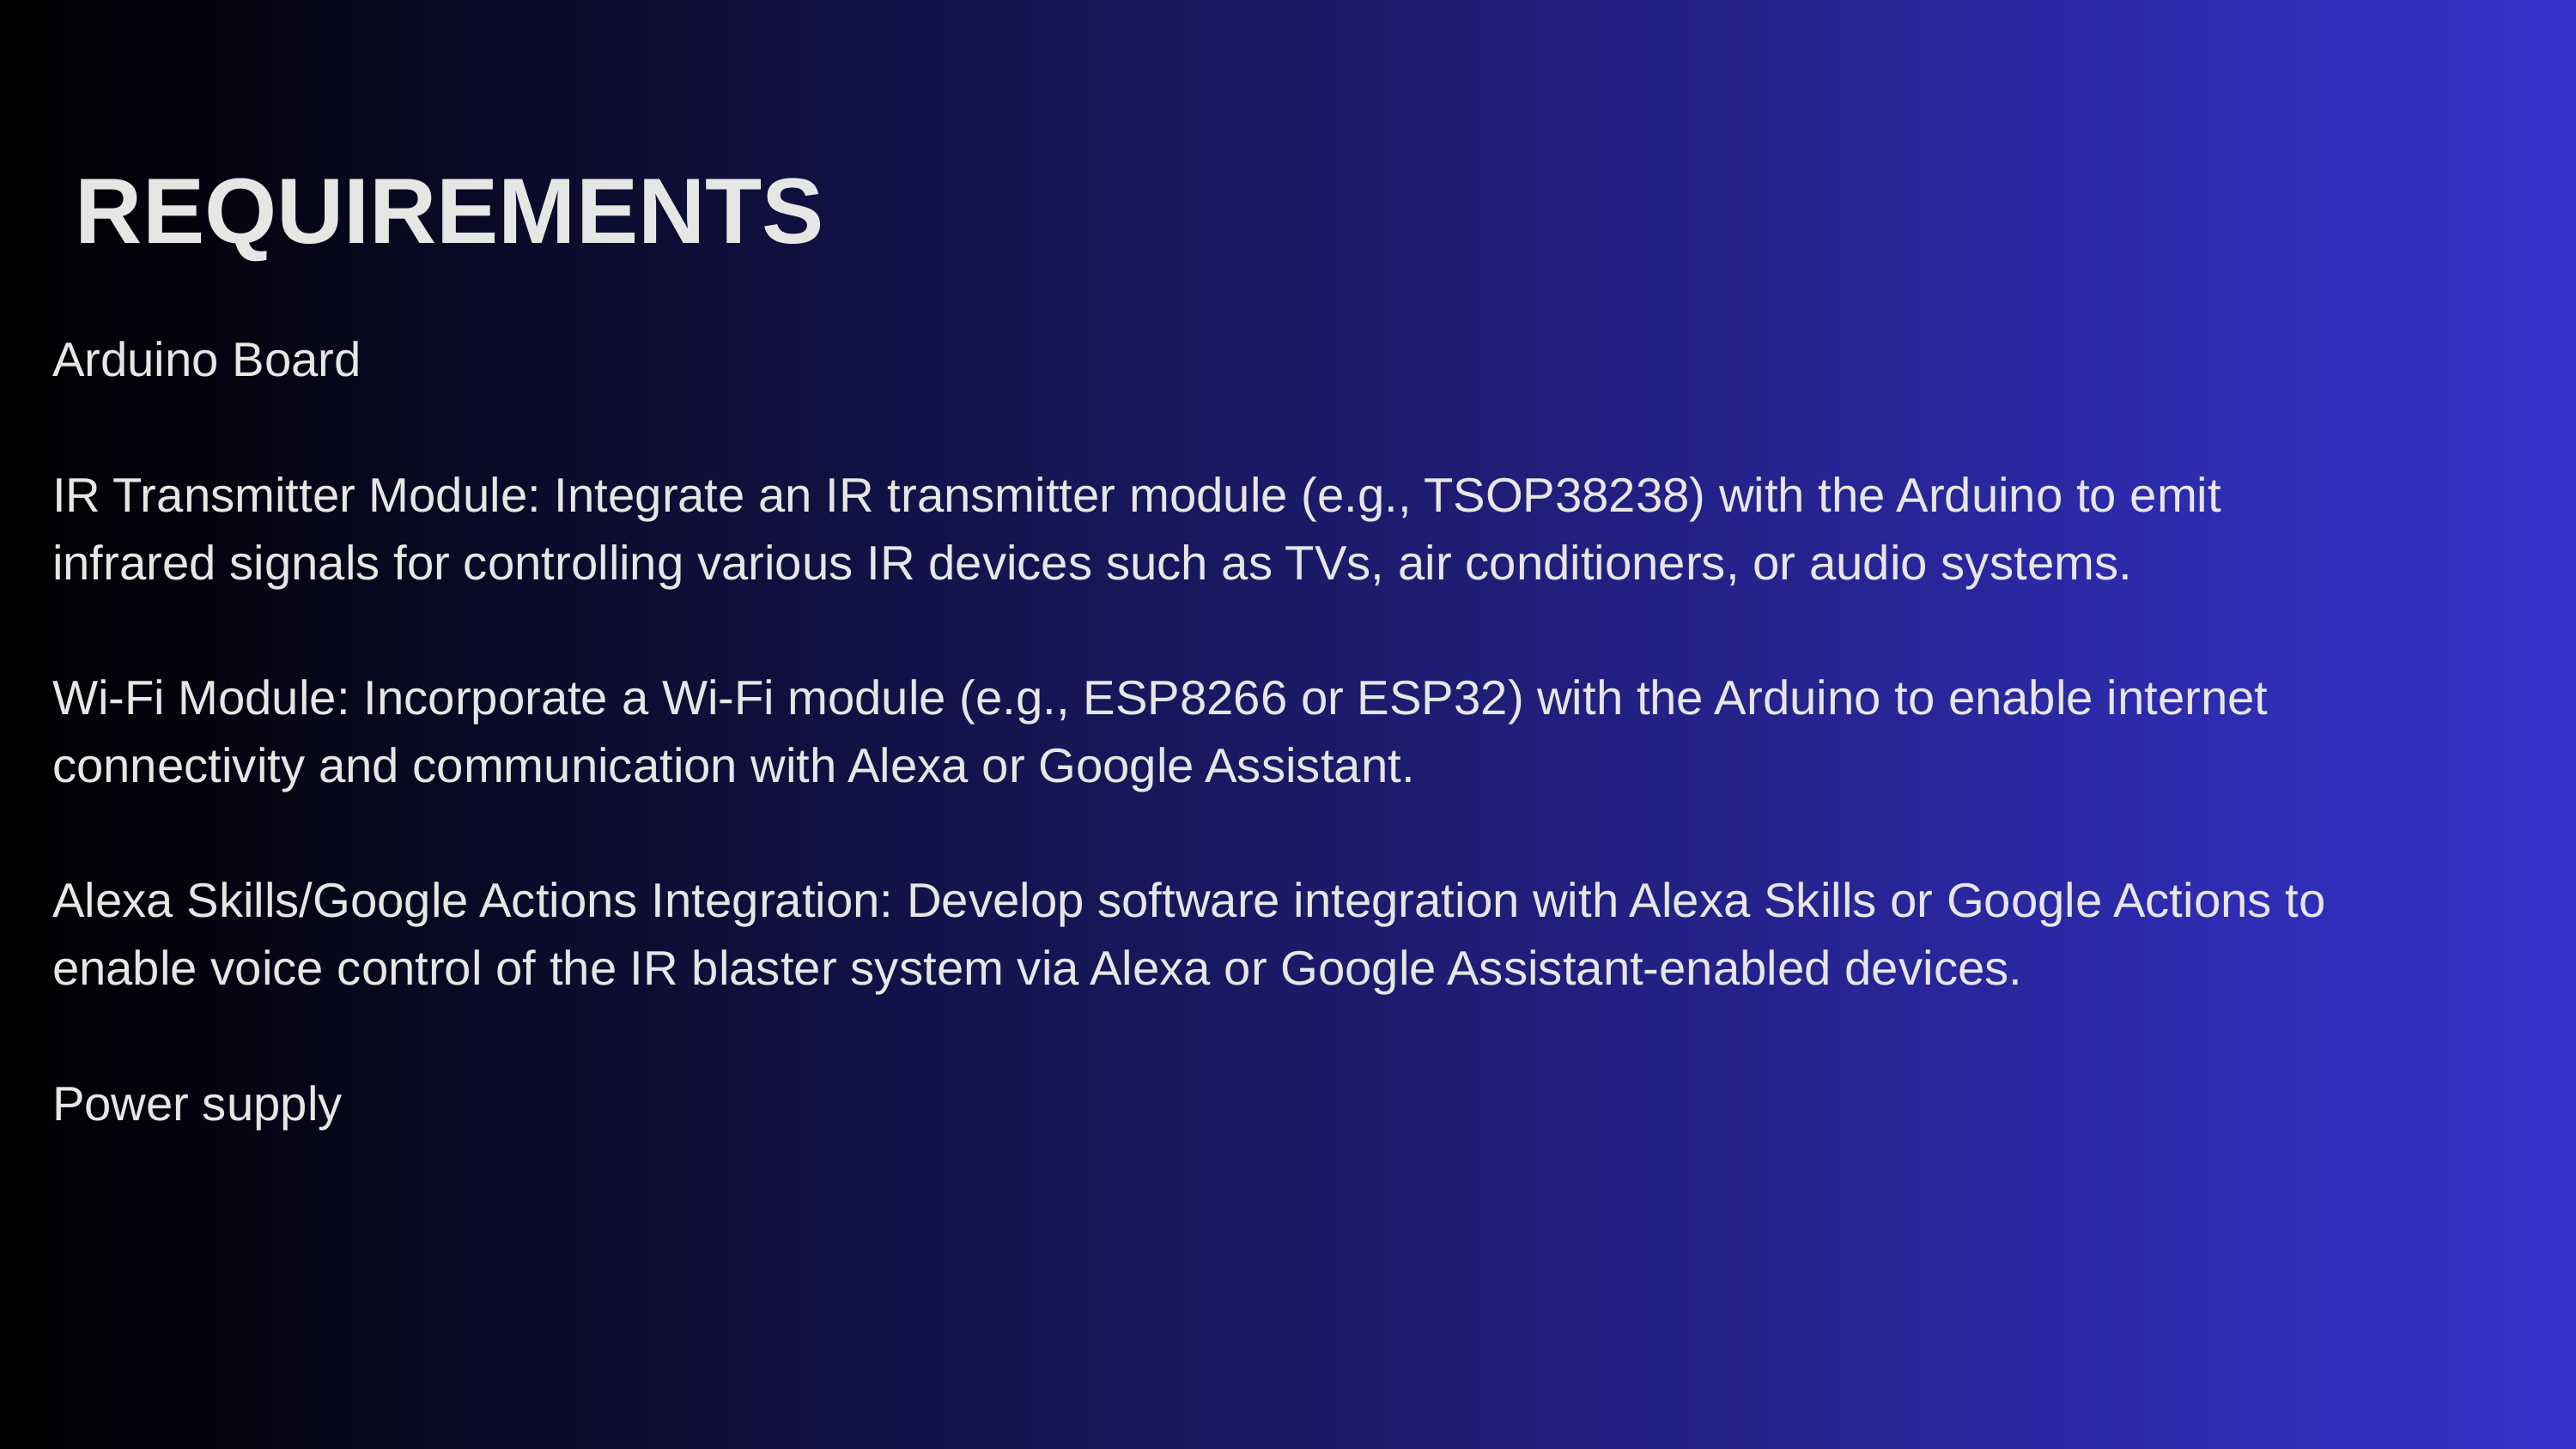

REQUIREMENTS
Arduino Board

IR Transmitter Module: Integrate an IR transmitter module (e.g., TSOP38238) with the Arduino to emit infrared signals for controlling various IR devices such as TVs, air conditioners, or audio systems.

Wi-Fi Module: Incorporate a Wi-Fi module (e.g., ESP8266 or ESP32) with the Arduino to enable internet connectivity and communication with Alexa or Google Assistant.

Alexa Skills/Google Actions Integration: Develop software integration with Alexa Skills or Google Actions to enable voice control of the IR blaster system via Alexa or Google Assistant-enabled devices.

Power supply